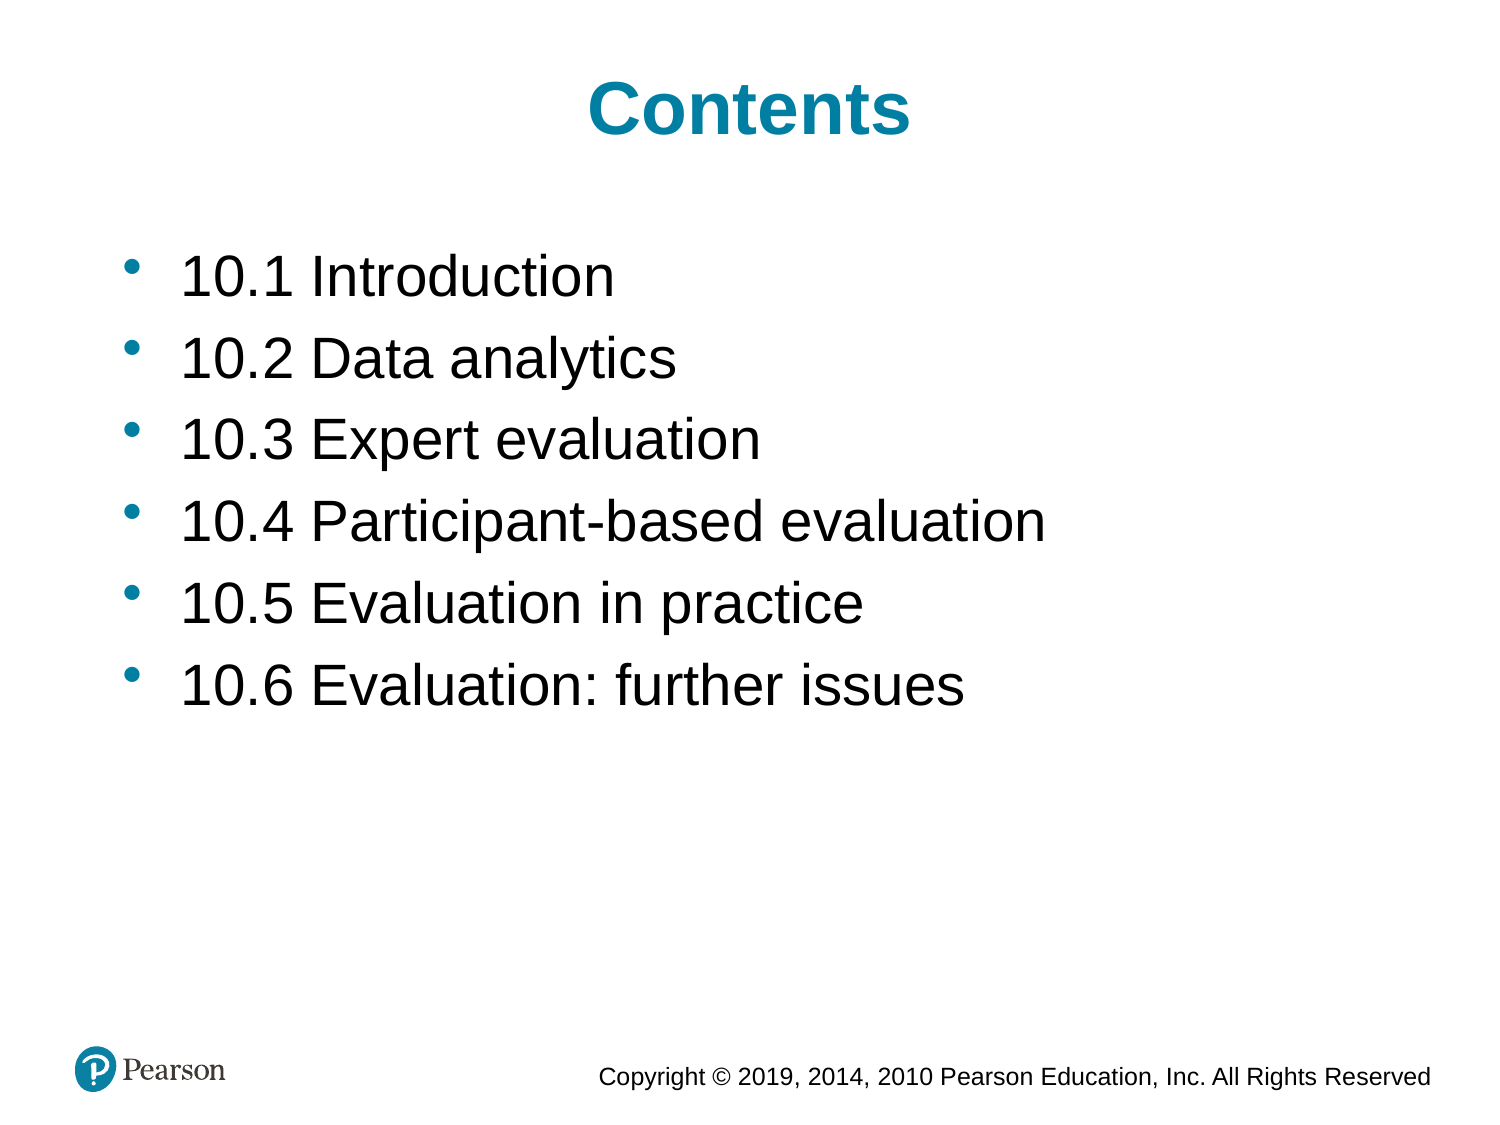

Contents
10.1 Introduction
10.2 Data analytics
10.3 Expert evaluation
10.4 Participant-based evaluation
10.5 Evaluation in practice
10.6 Evaluation: further issues